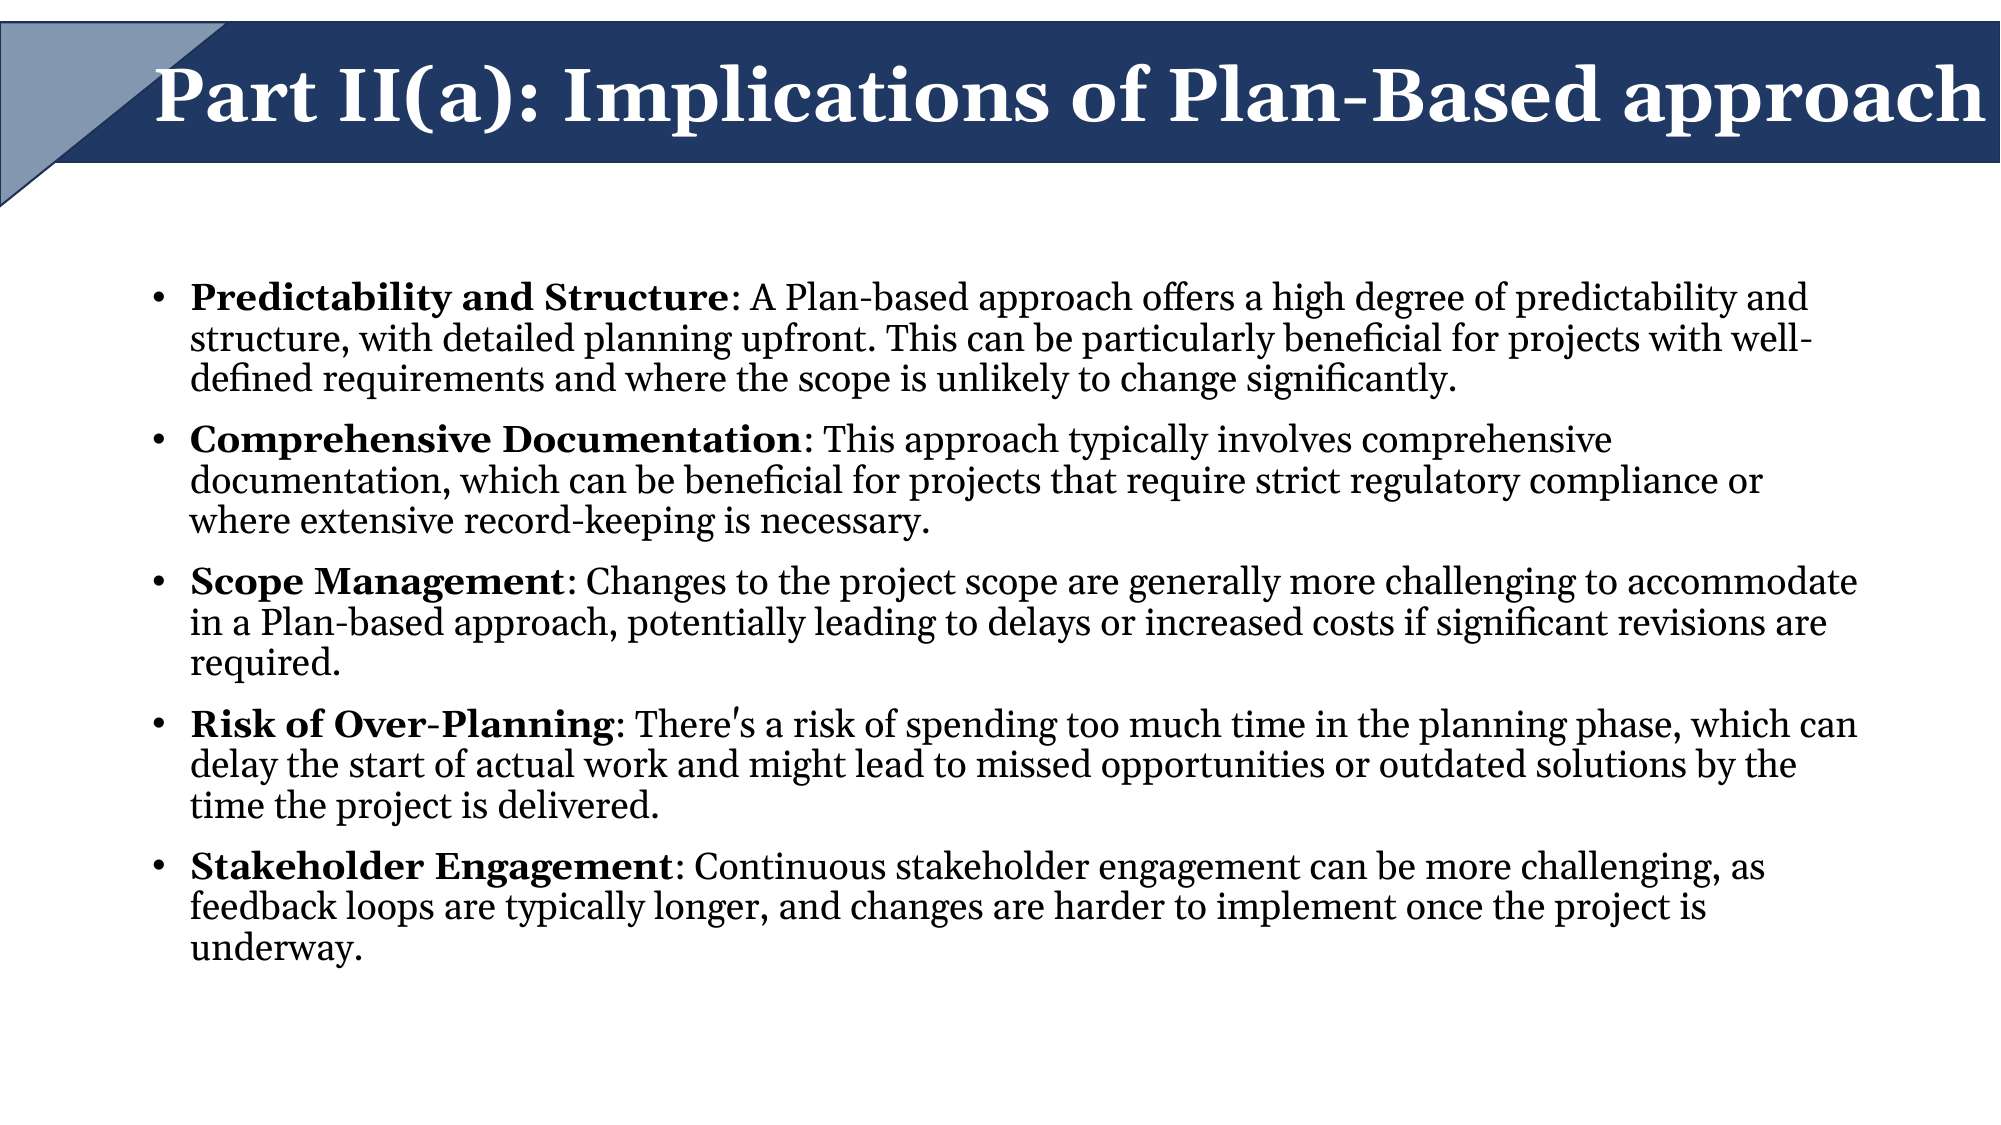

Part II(a): Implications of Plan-Based approach
Predictability and Structure: A Plan-based approach offers a high degree of predictability and structure, with detailed planning upfront. This can be particularly beneficial for projects with well-defined requirements and where the scope is unlikely to change significantly.
Comprehensive Documentation: This approach typically involves comprehensive documentation, which can be beneficial for projects that require strict regulatory compliance or where extensive record-keeping is necessary.
Scope Management: Changes to the project scope are generally more challenging to accommodate in a Plan-based approach, potentially leading to delays or increased costs if significant revisions are required.
Risk of Over-Planning: There's a risk of spending too much time in the planning phase, which can delay the start of actual work and might lead to missed opportunities or outdated solutions by the time the project is delivered.
Stakeholder Engagement: Continuous stakeholder engagement can be more challenging, as feedback loops are typically longer, and changes are harder to implement once the project is underway.